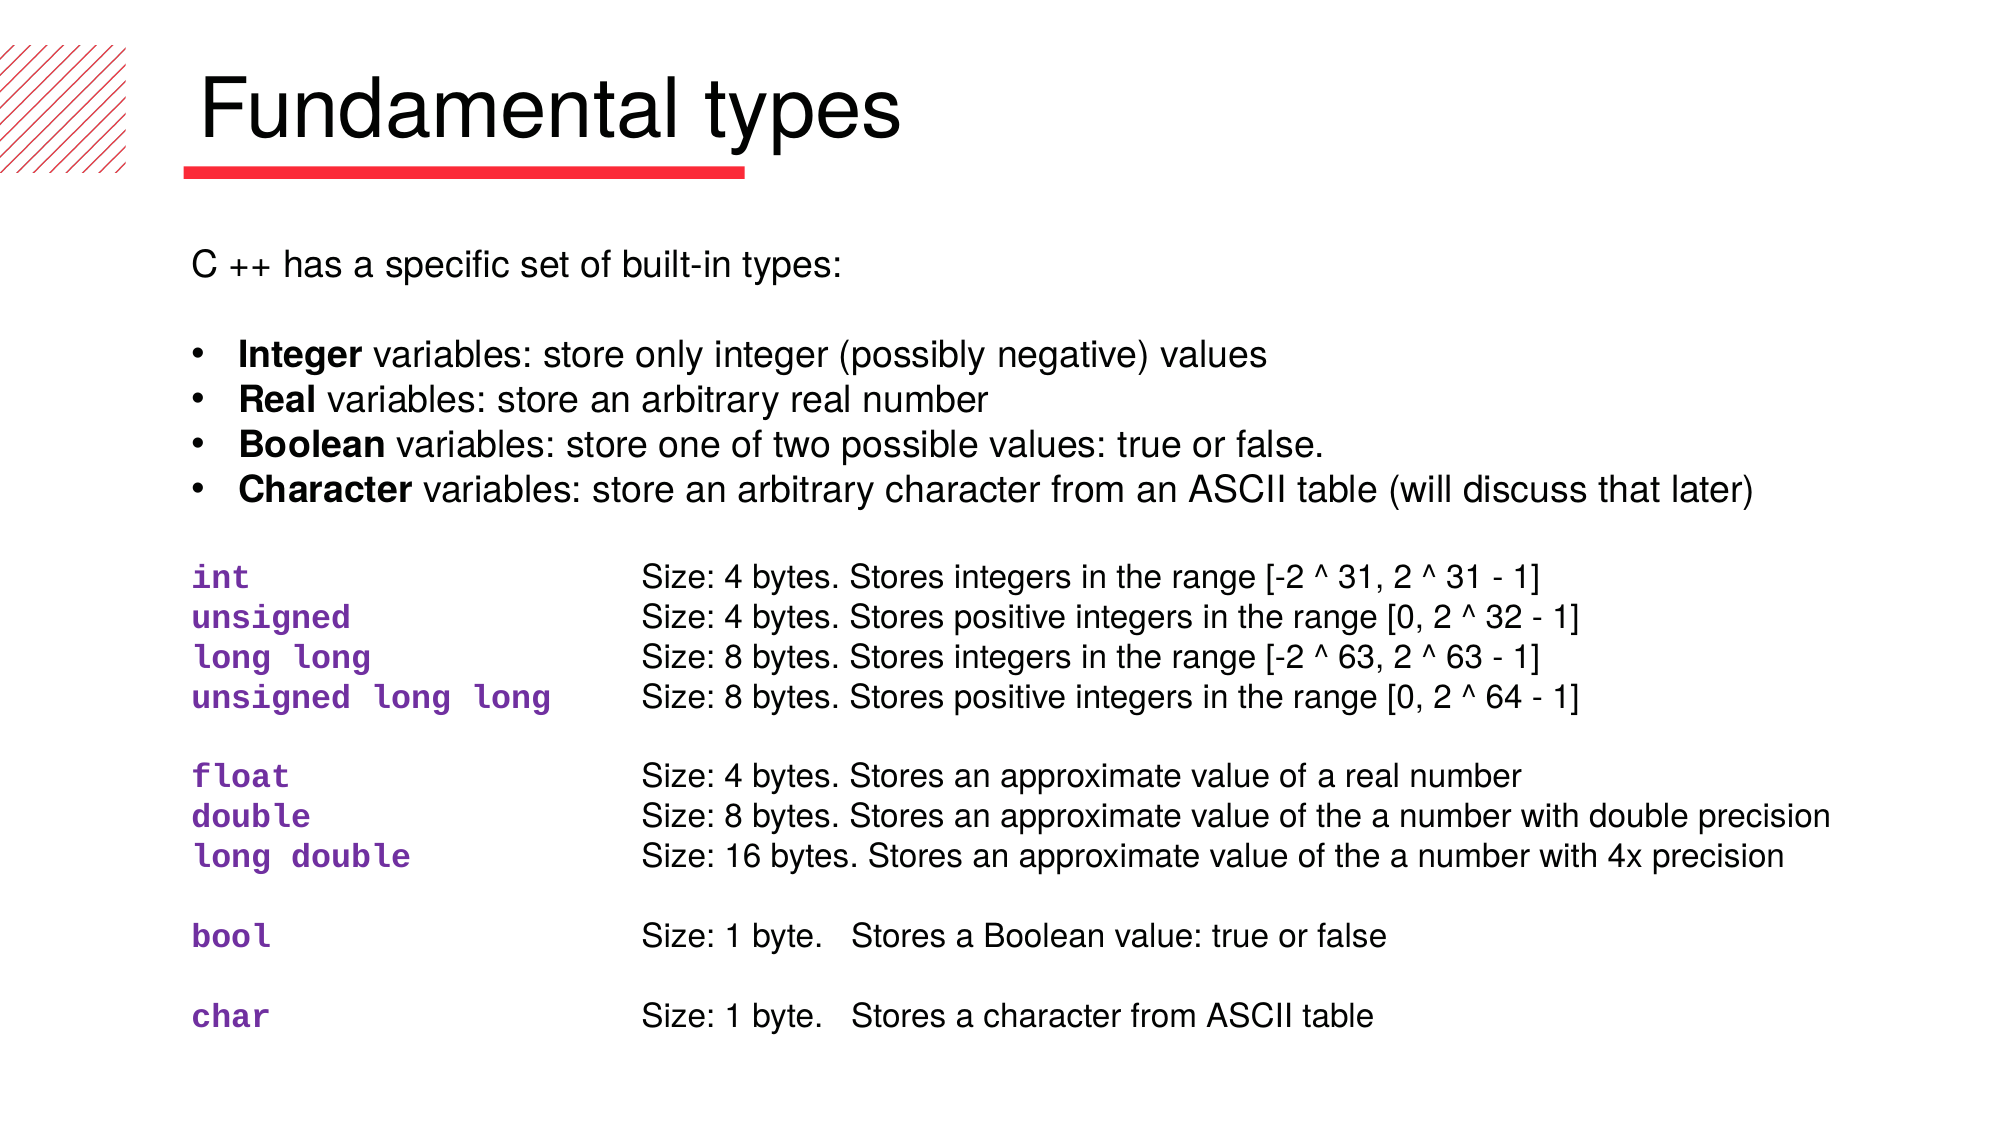

Fundamental types
C ++ has a specific set of built-in types:

Integer variables: store only integer (possibly negative) values
Real variables: store an arbitrary real number
Boolean variables: store one of two possible values: true or false.
Character variables: store an arbitrary character from an ASCII table (will discuss that later)

int			Size: 4 bytes. Stores integers in the range [-2 ^ 31, 2 ^ 31 - 1]
unsigned		Size: 4 bytes. Stores positive integers in the range [0, 2 ^ 32 - 1]
long long		Size: 8 bytes. Stores integers in the range [-2 ^ 63, 2 ^ 63 - 1]
unsigned long long	Size: 8 bytes. Stores positive integers in the range [0, 2 ^ 64 - 1]

float			Size: 4 bytes. Stores an approximate value of a real number
double			Size: 8 bytes. Stores an approximate value of the a number with double precision
long double		Size: 16 bytes. Stores an approximate value of the a number with 4x precision

bool			Size: 1 byte.   Stores a Boolean value: true or false

char			Size: 1 byte.   Stores a character from ASCII table